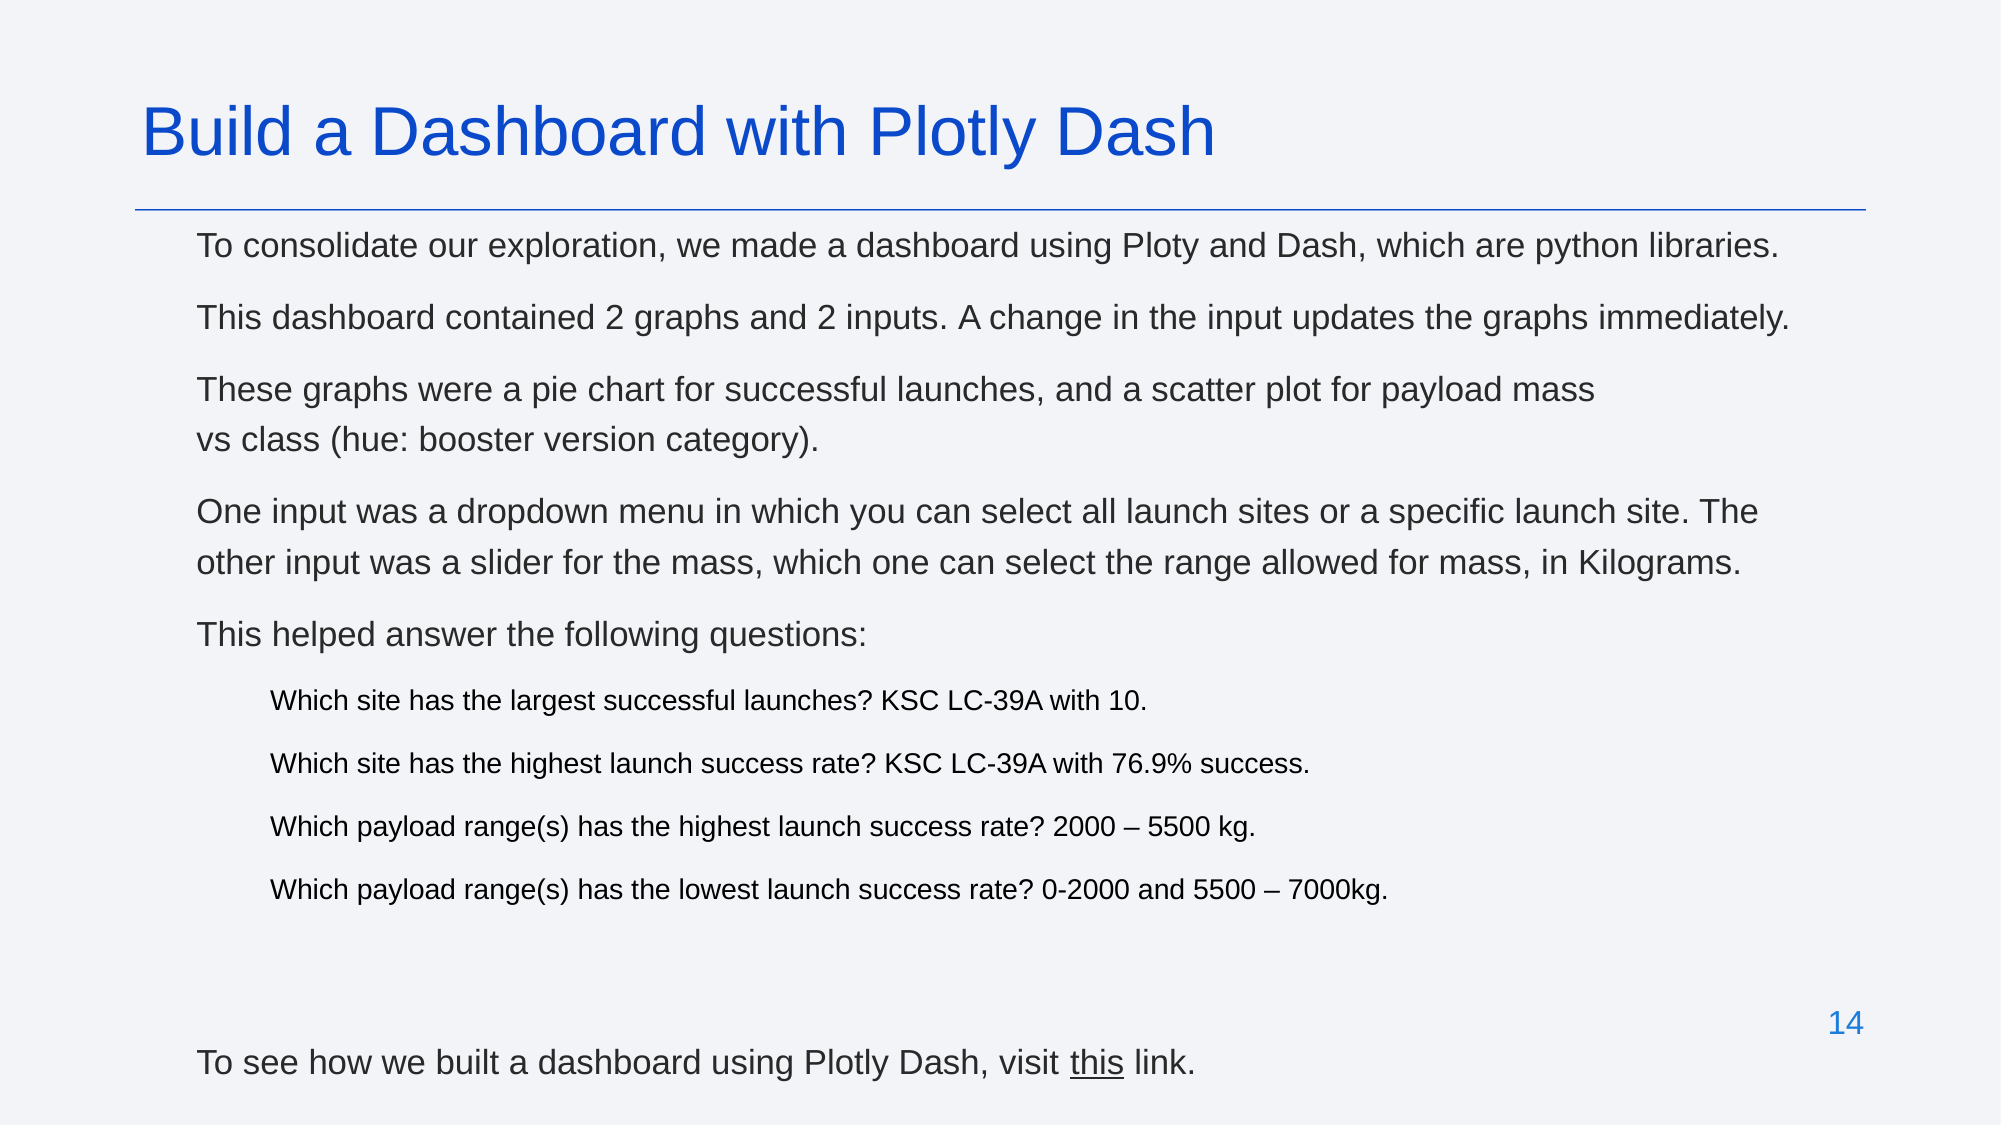

Build a Dashboard with Plotly Dash
To consolidate our exploration, we made a dashboard using Ploty and Dash, which are python libraries.
This dashboard contained 2 graphs and 2 inputs. A change in the input updates the graphs immediately.
These graphs were a pie chart for successful launches, and a scatter plot for payload mass vs class (hue: booster version category).
One input was a dropdown menu in which you can select all launch sites or a specific launch site. The other input was a slider for the mass, which one can select the range allowed for mass, in Kilograms.
This helped answer the following questions:
Which site has the largest successful launches? KSC LC-39A with 10.
Which site has the highest launch success rate? KSC LC-39A with 76.9% success.
Which payload range(s) has the highest launch success rate? 2000 – 5500 kg.
Which payload range(s) has the lowest launch success rate? 0-2000 and 5500 – 7000kg.

To see how we built a dashboard using Plotly Dash, visit this link.

14